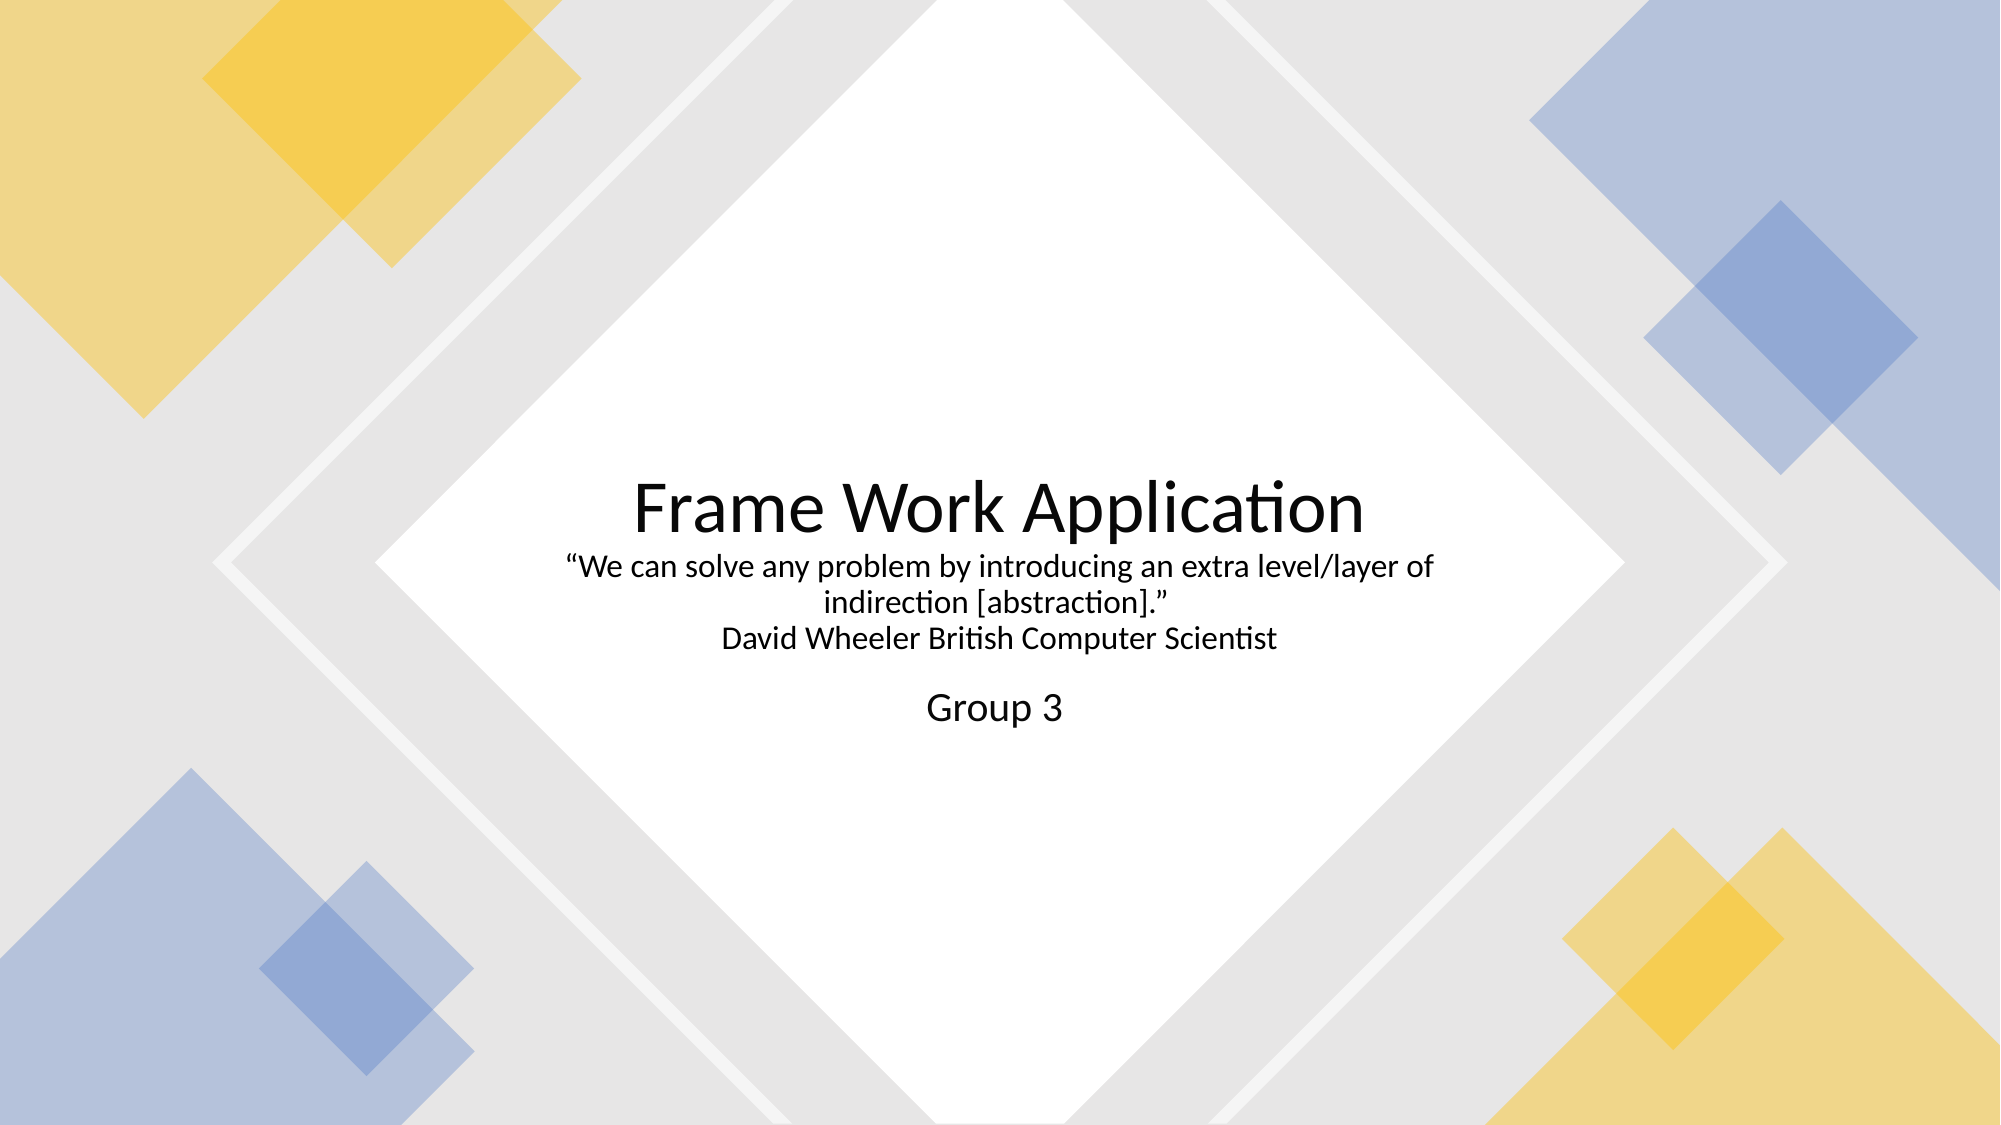

# Frame Work Application “We can solve any problem by introducing an extra level/layer of indirection [abstraction].” David Wheeler British Computer Scientist
Group 3